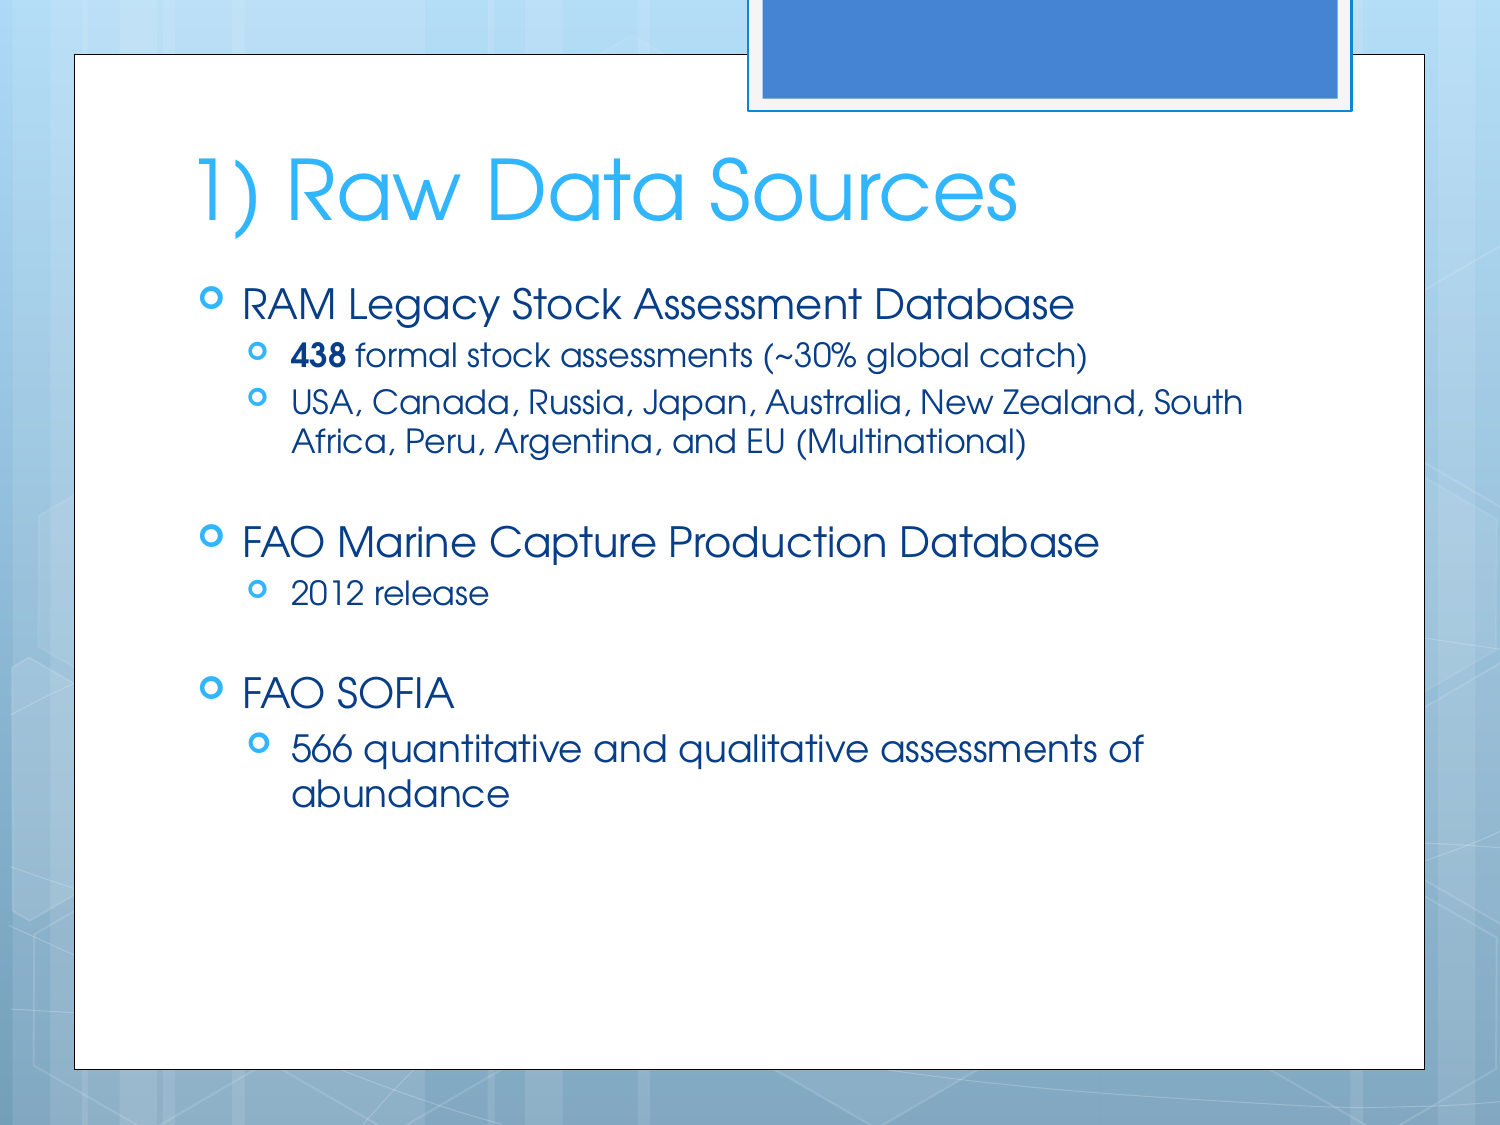

# 1) Raw Data Sources
RAM Legacy Stock Assessment Database
438 formal stock assessments (~30% global catch)
USA, Canada, Russia, Japan, Australia, New Zealand, South Africa, Peru, Argentina, and EU (Multinational)

FAO Marine Capture Production Database
2012 release

FAO SOFIA
566 quantitative and qualitative assessments of abundance